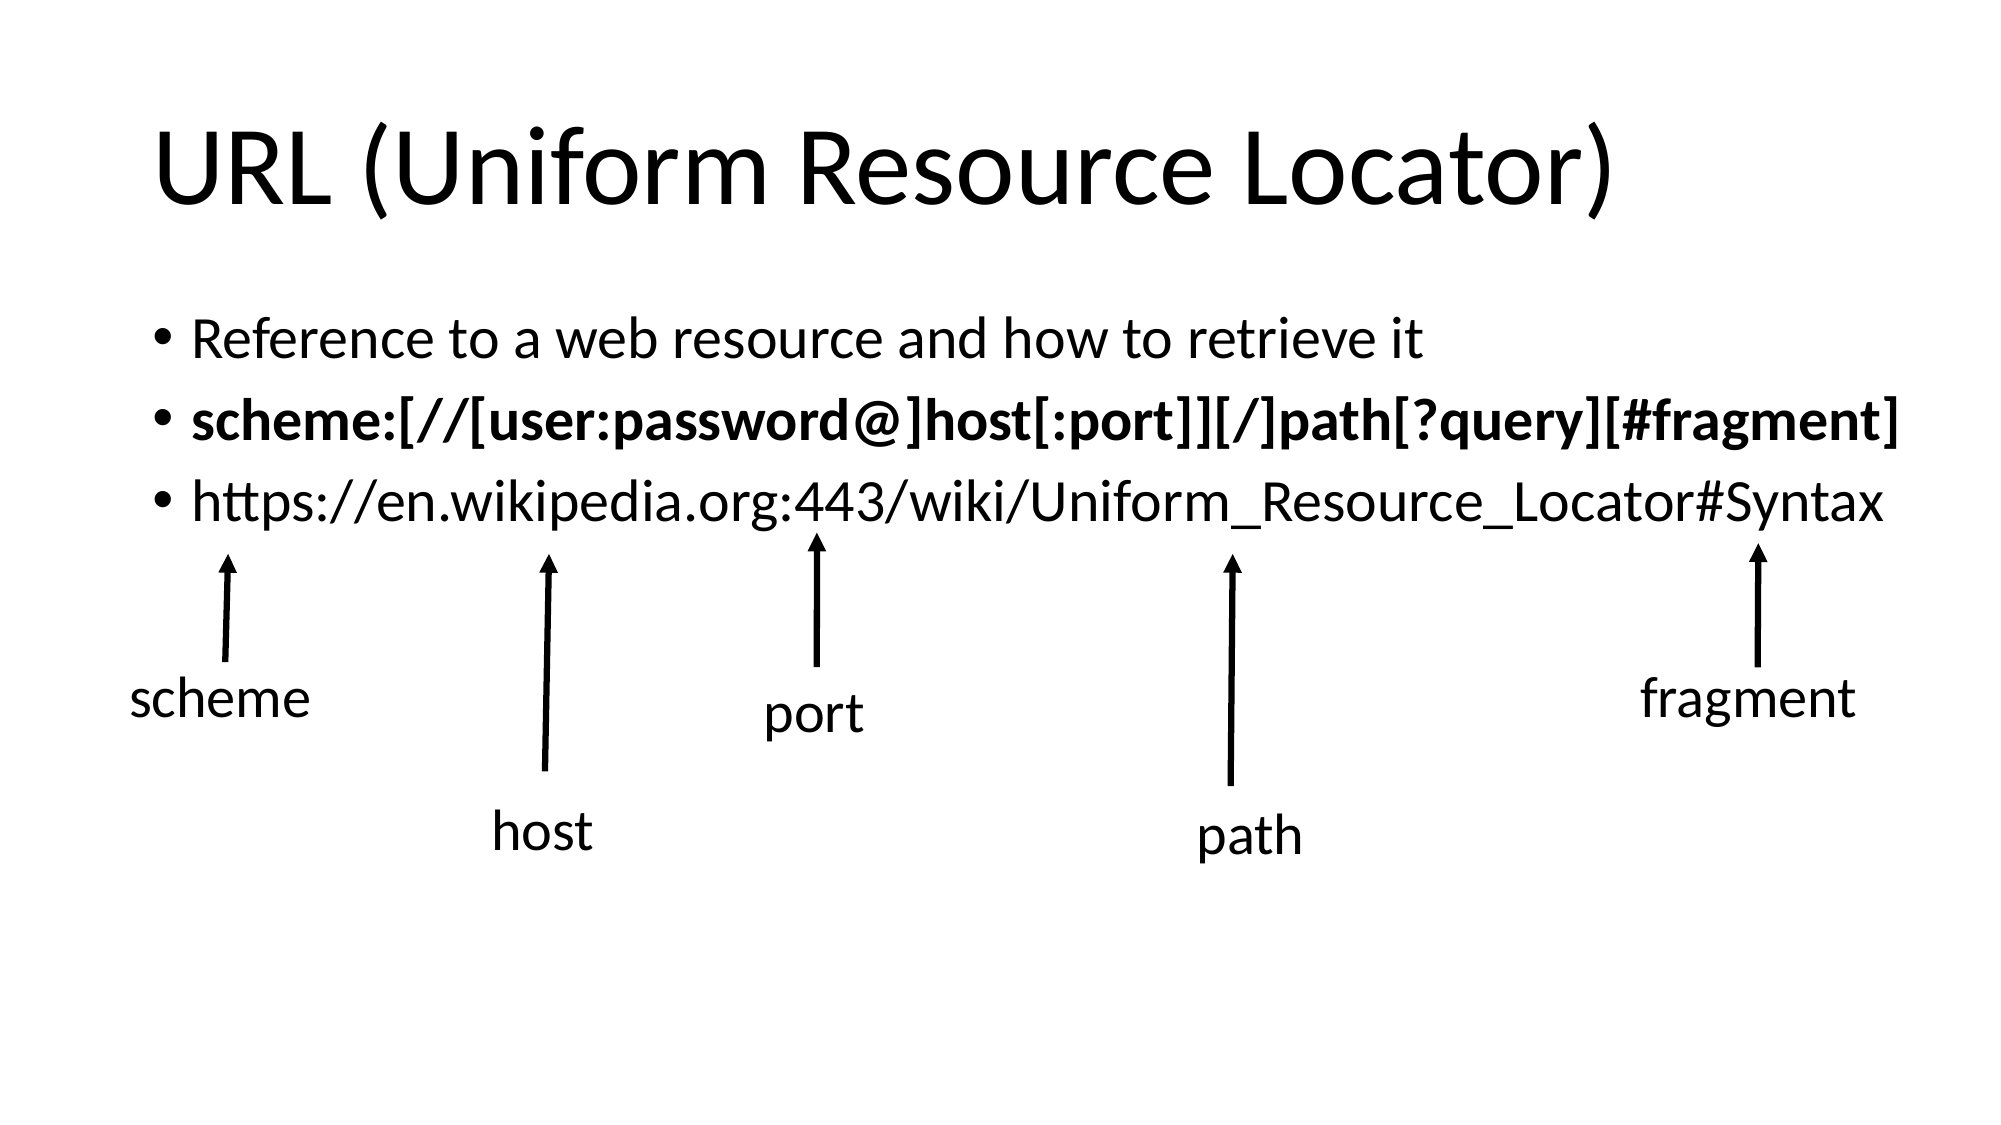

# URL (Uniform Resource Locator)
Reference to a web resource and how to retrieve it
scheme:[//[user:password@]host[:port]][/]path[?query][#fragment]
https://en.wikipedia.org:443/wiki/Uniform_Resource_Locator#Syntax

scheme
fragment
port
host
path